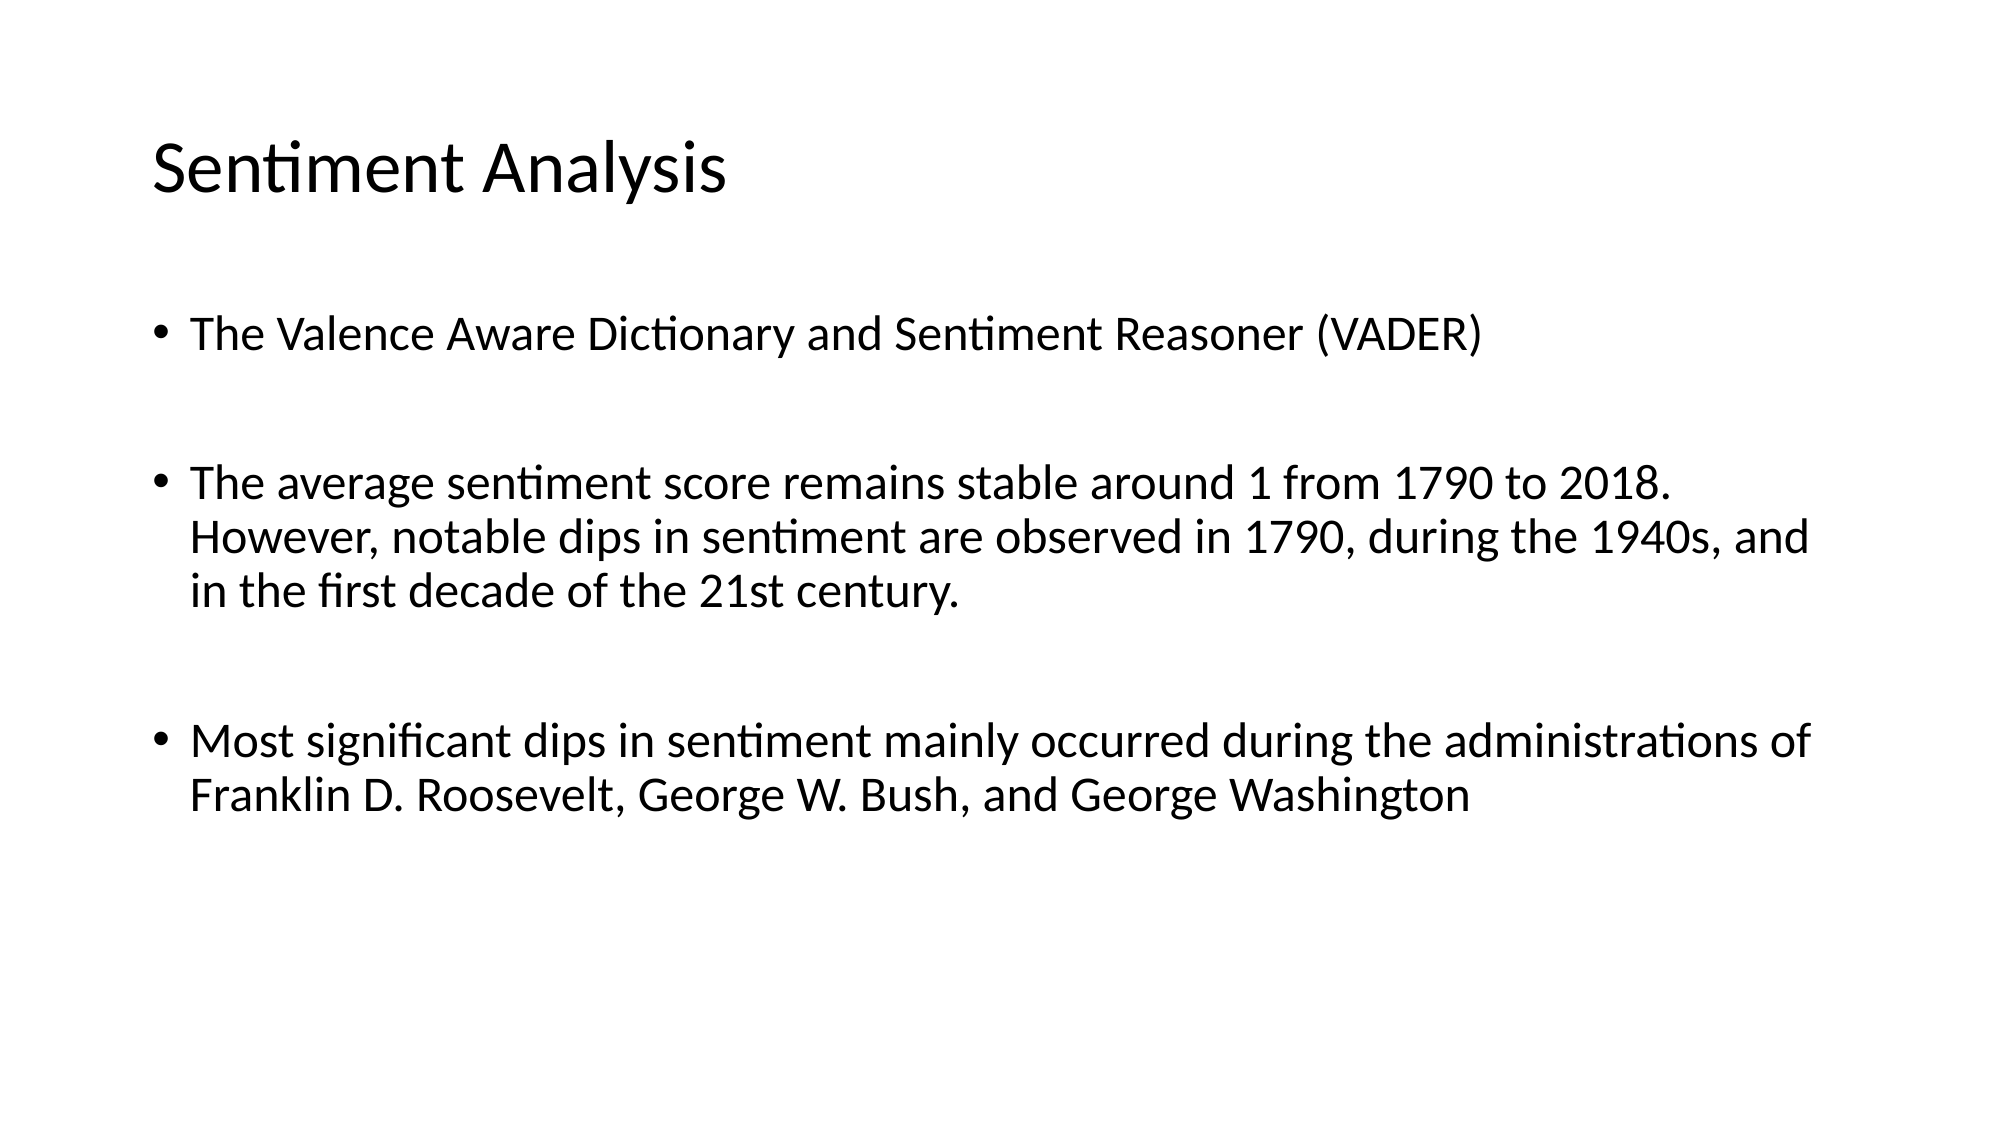

# Sentiment Analysis
The Valence Aware Dictionary and Sentiment Reasoner (VADER)

The average sentiment score remains stable around 1 from 1790 to 2018. However, notable dips in sentiment are observed in 1790, during the 1940s, and in the first decade of the 21st century.

Most significant dips in sentiment mainly occurred during the administrations of Franklin D. Roosevelt, George W. Bush, and George Washington